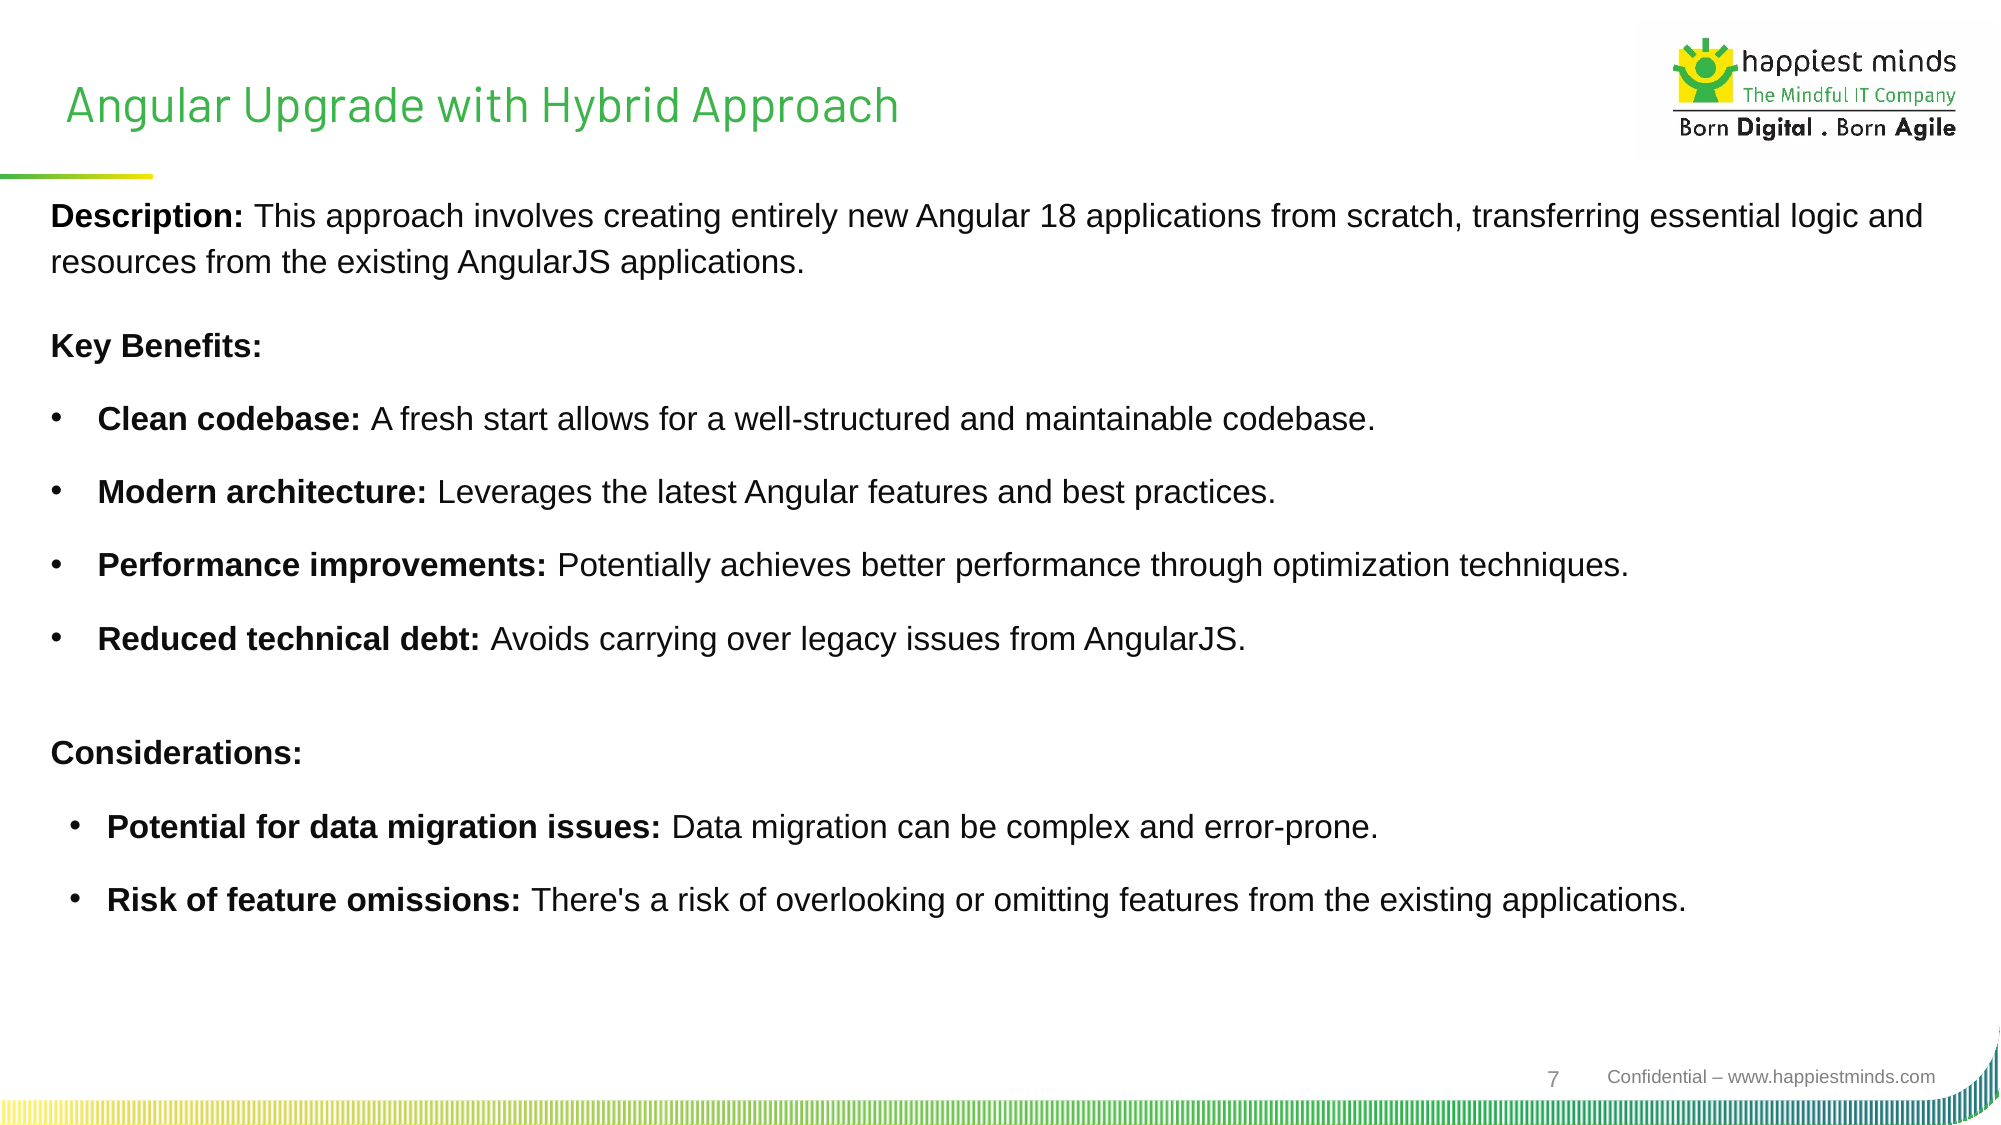

Angular Upgrade with Hybrid Approach
Description: This approach involves creating entirely new Angular 18 applications from scratch, transferring essential logic and resources from the existing AngularJS applications.
Key Benefits:
Clean codebase: A fresh start allows for a well-structured and maintainable codebase.
Modern architecture: Leverages the latest Angular features and best practices.
Performance improvements: Potentially achieves better performance through optimization techniques.
Reduced technical debt: Avoids carrying over legacy issues from AngularJS.

Considerations:
Potential for data migration issues: Data migration can be complex and error-prone.
Risk of feature omissions: There's a risk of overlooking or omitting features from the existing applications.
7